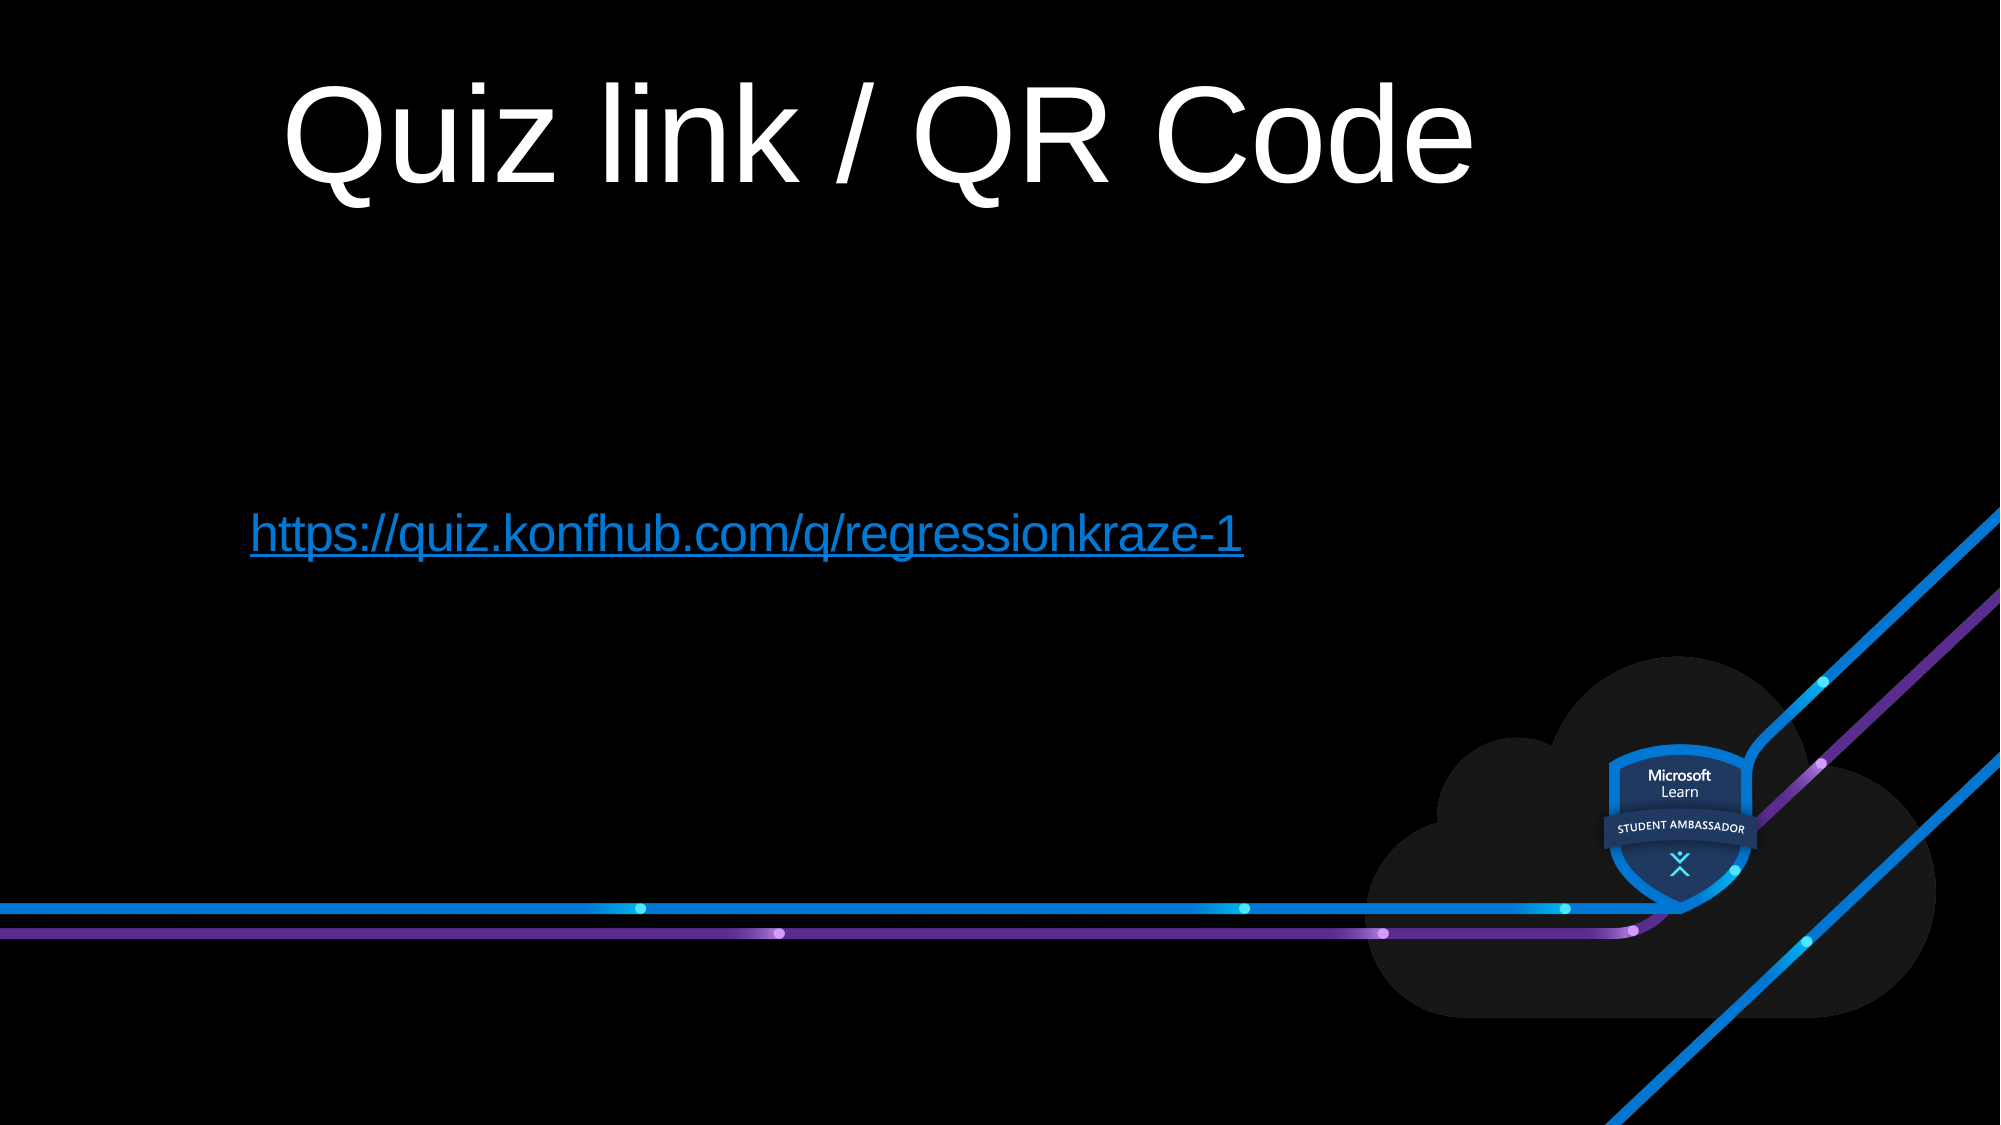

# Quiz link / QR Code
https://quiz.konfhub.com/q/regressionkraze-1